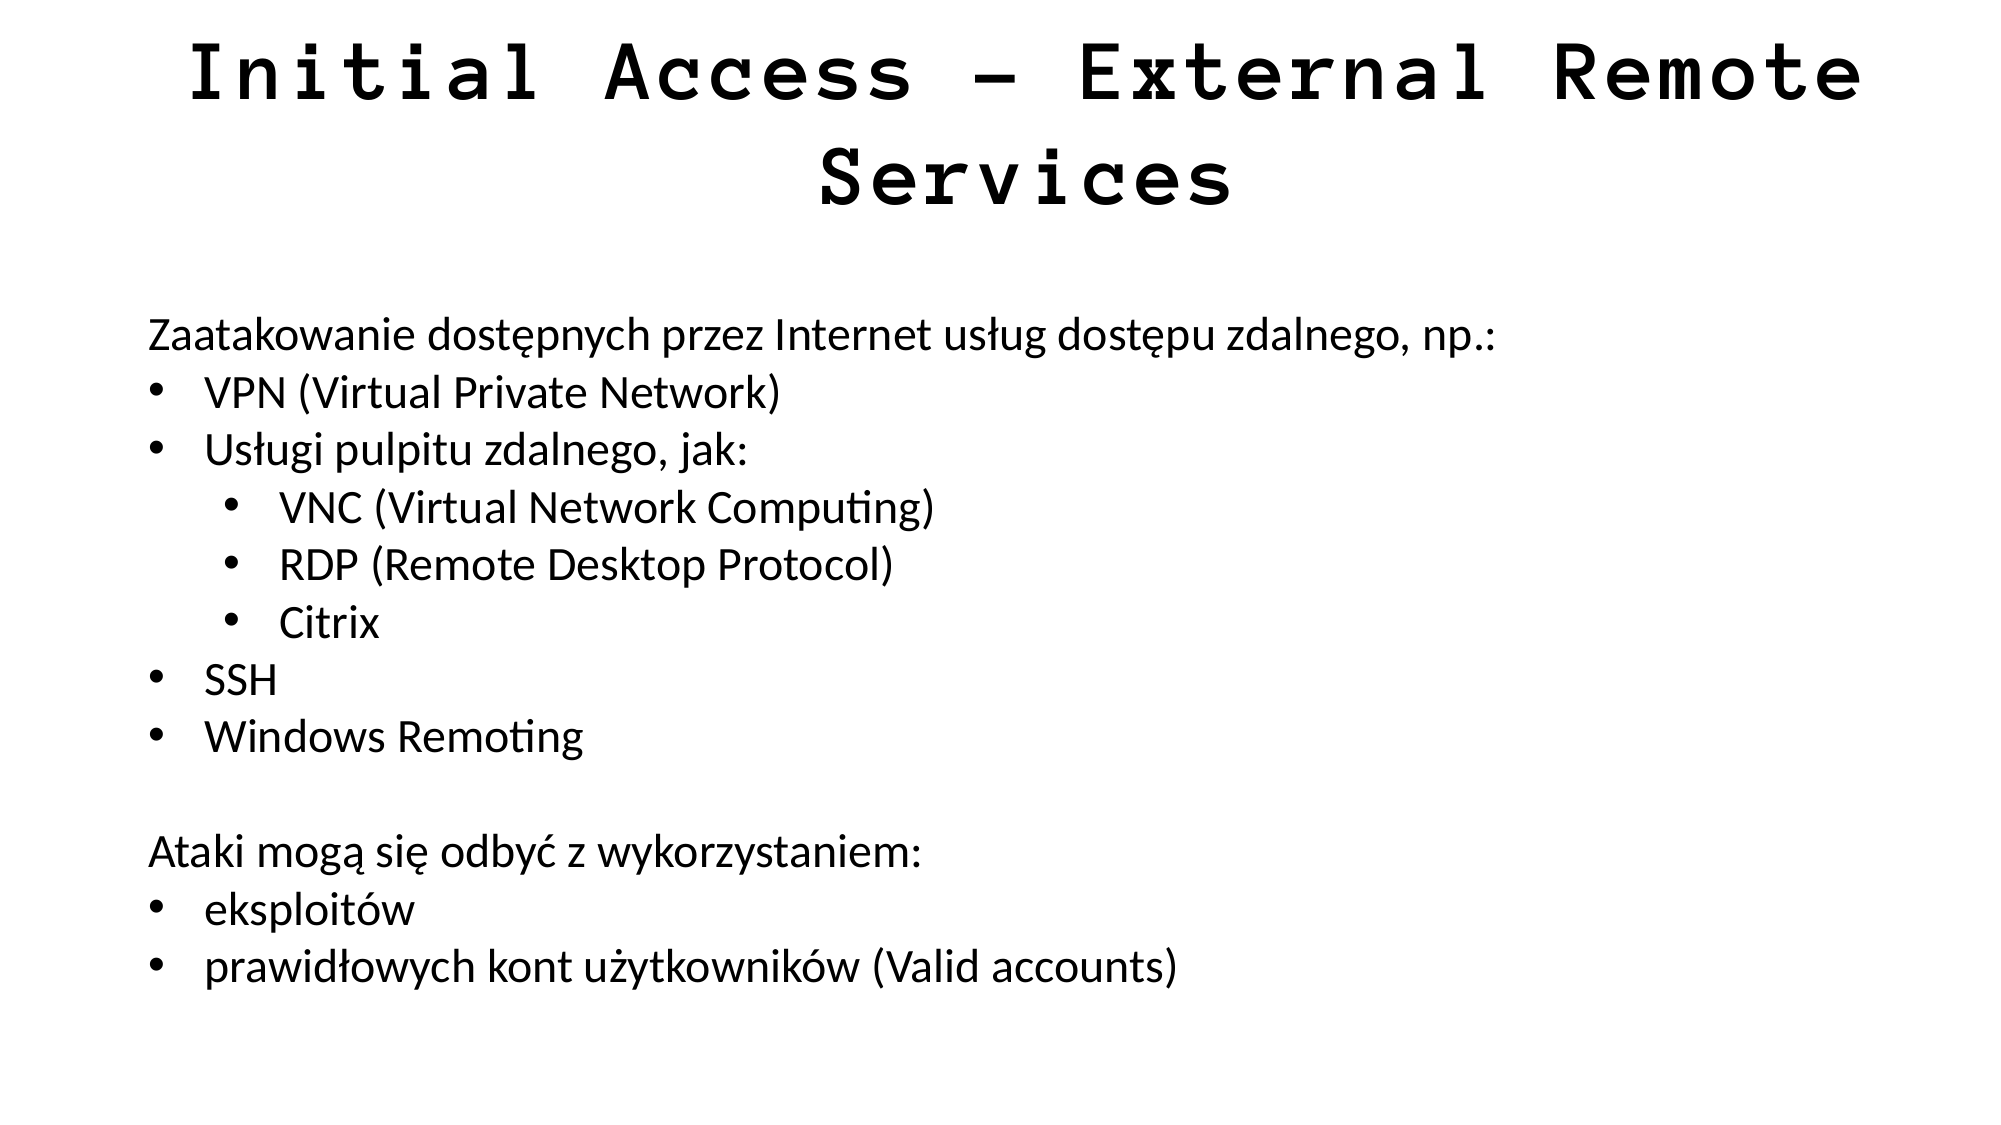

Initial Access - External Remote Services
Zaatakowanie dostępnych przez Internet usług dostępu zdalnego, np.:
VPN (Virtual Private Network)
Usługi pulpitu zdalnego, jak:
VNC (Virtual Network Computing)
RDP (Remote Desktop Protocol)
Citrix
SSH
Windows Remoting

Ataki mogą się odbyć z wykorzystaniem:
eksploitów
prawidłowych kont użytkowników (Valid accounts)